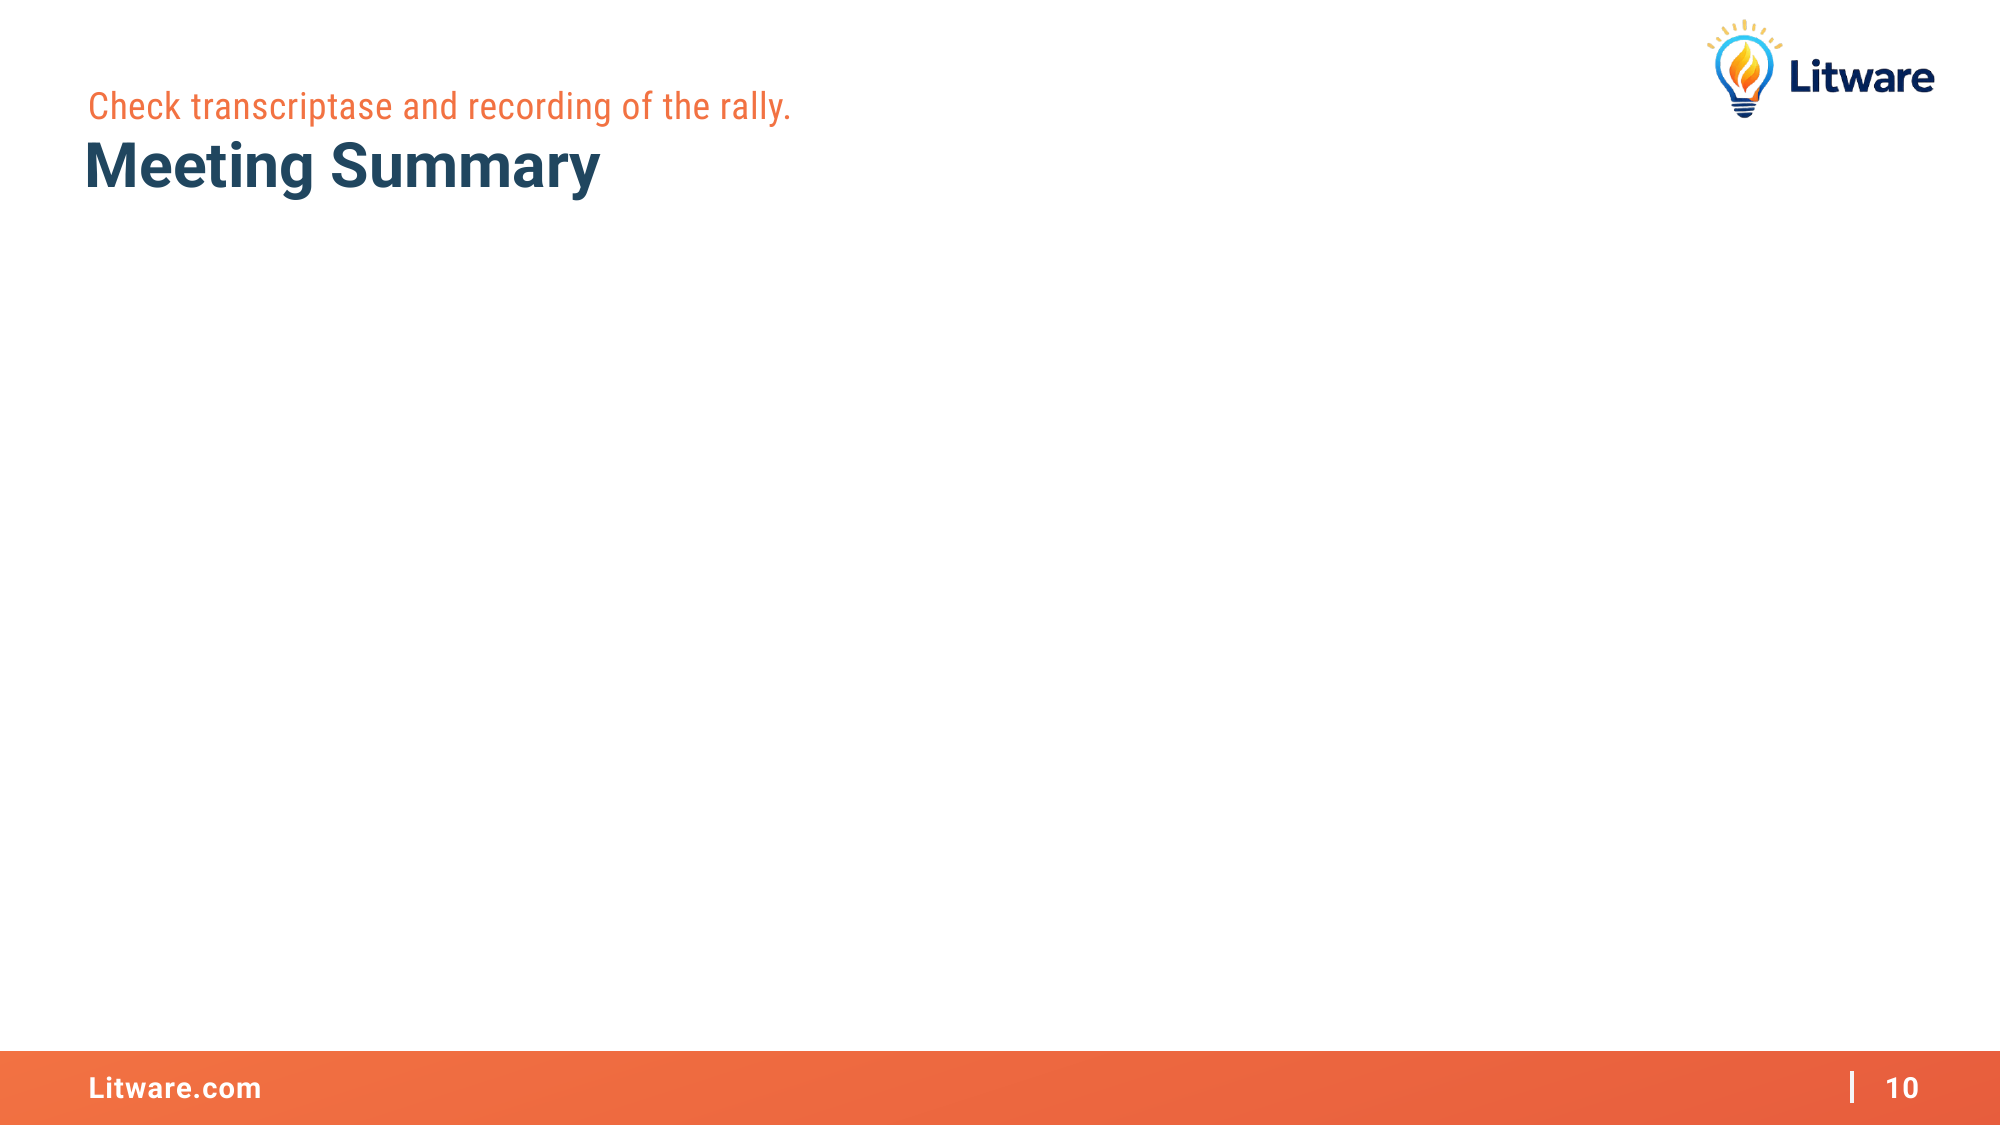

Check transcriptase and recording of the rally.
Meeting Summary